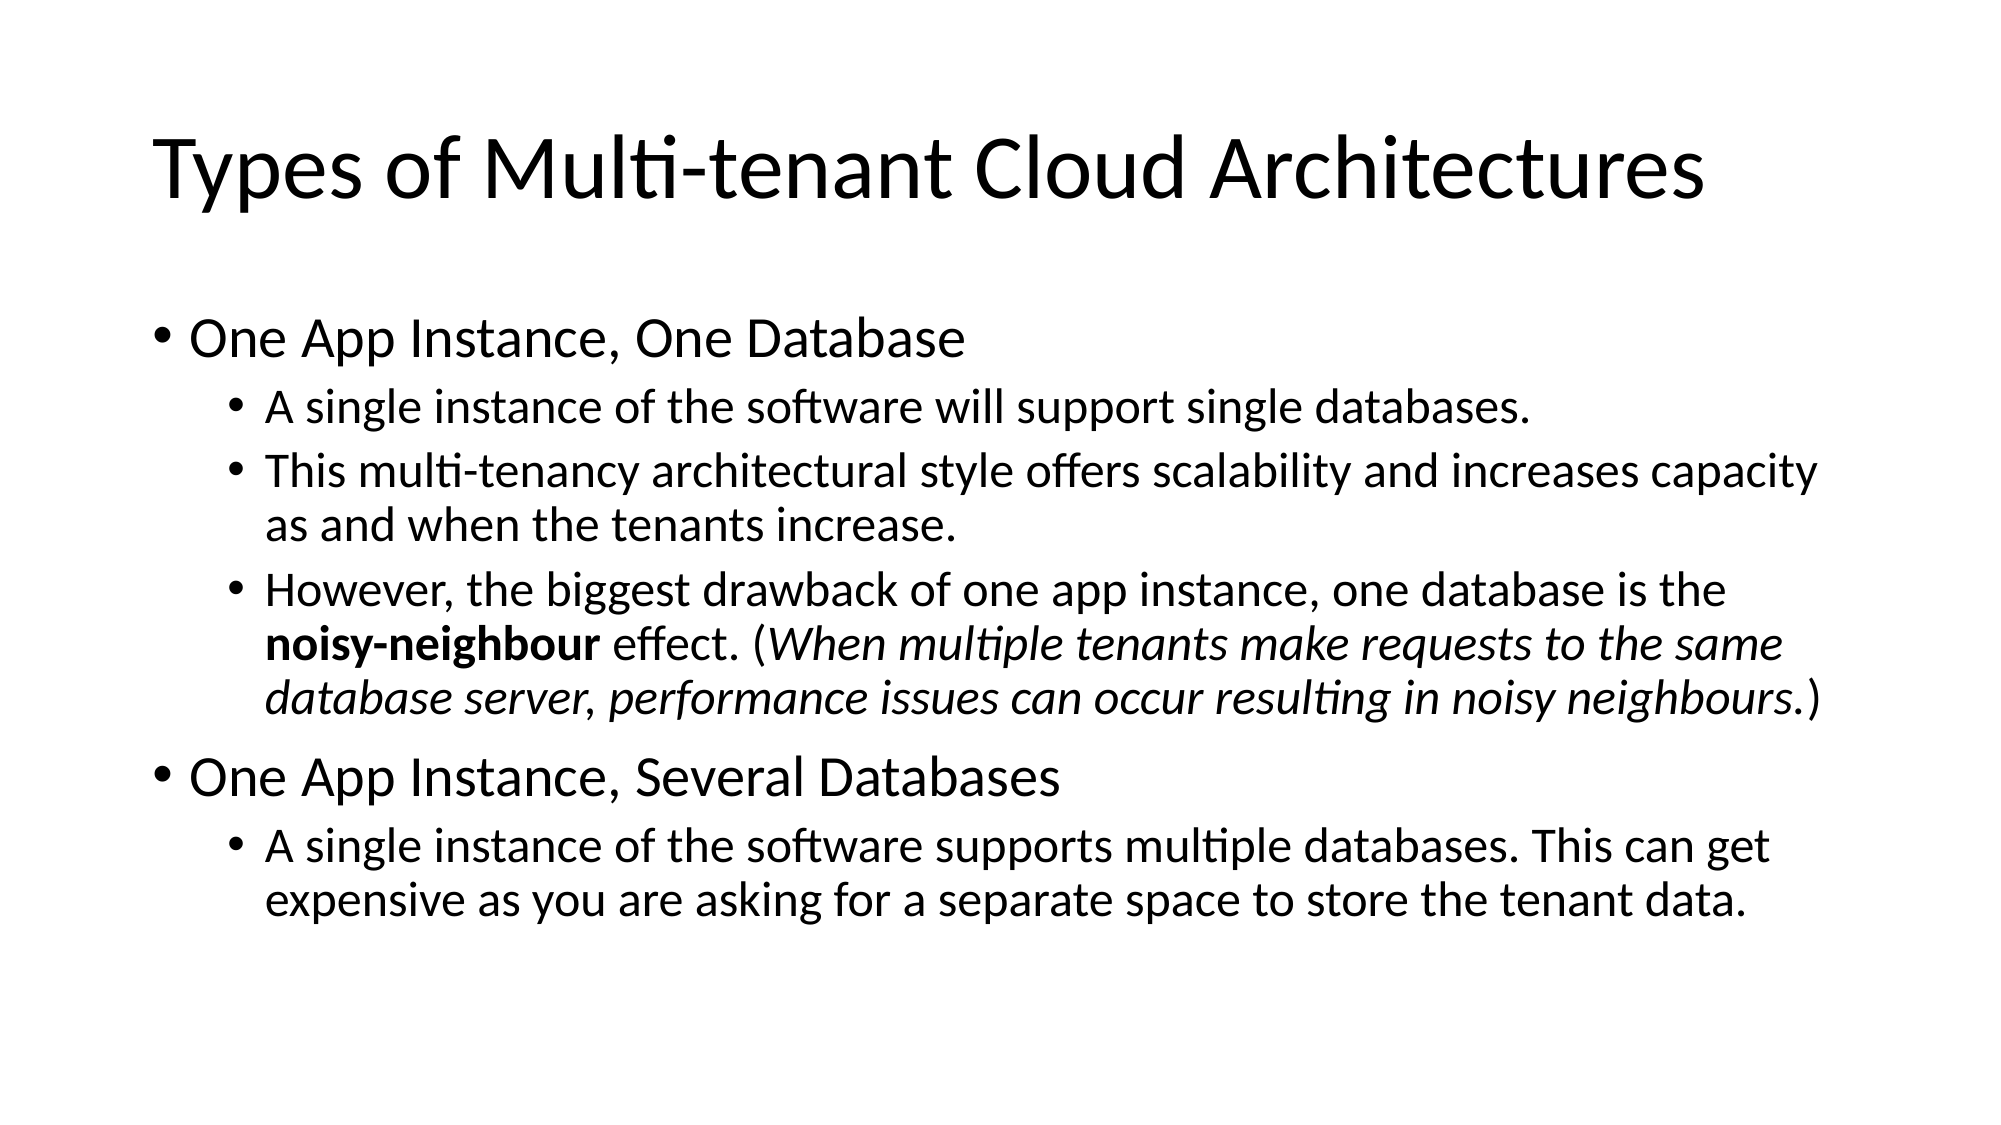

# Types of Multi-tenant Cloud Architectures
One App Instance, One Database
A single instance of the software will support single databases.
This multi-tenancy architectural style offers scalability and increases capacity as and when the tenants increase.
However, the biggest drawback of one app instance, one database is the noisy-neighbour effect. (When multiple tenants make requests to the same database server, performance issues can occur resulting in noisy neighbours.)
One App Instance, Several Databases
A single instance of the software supports multiple databases. This can get expensive as you are asking for a separate space to store the tenant data.